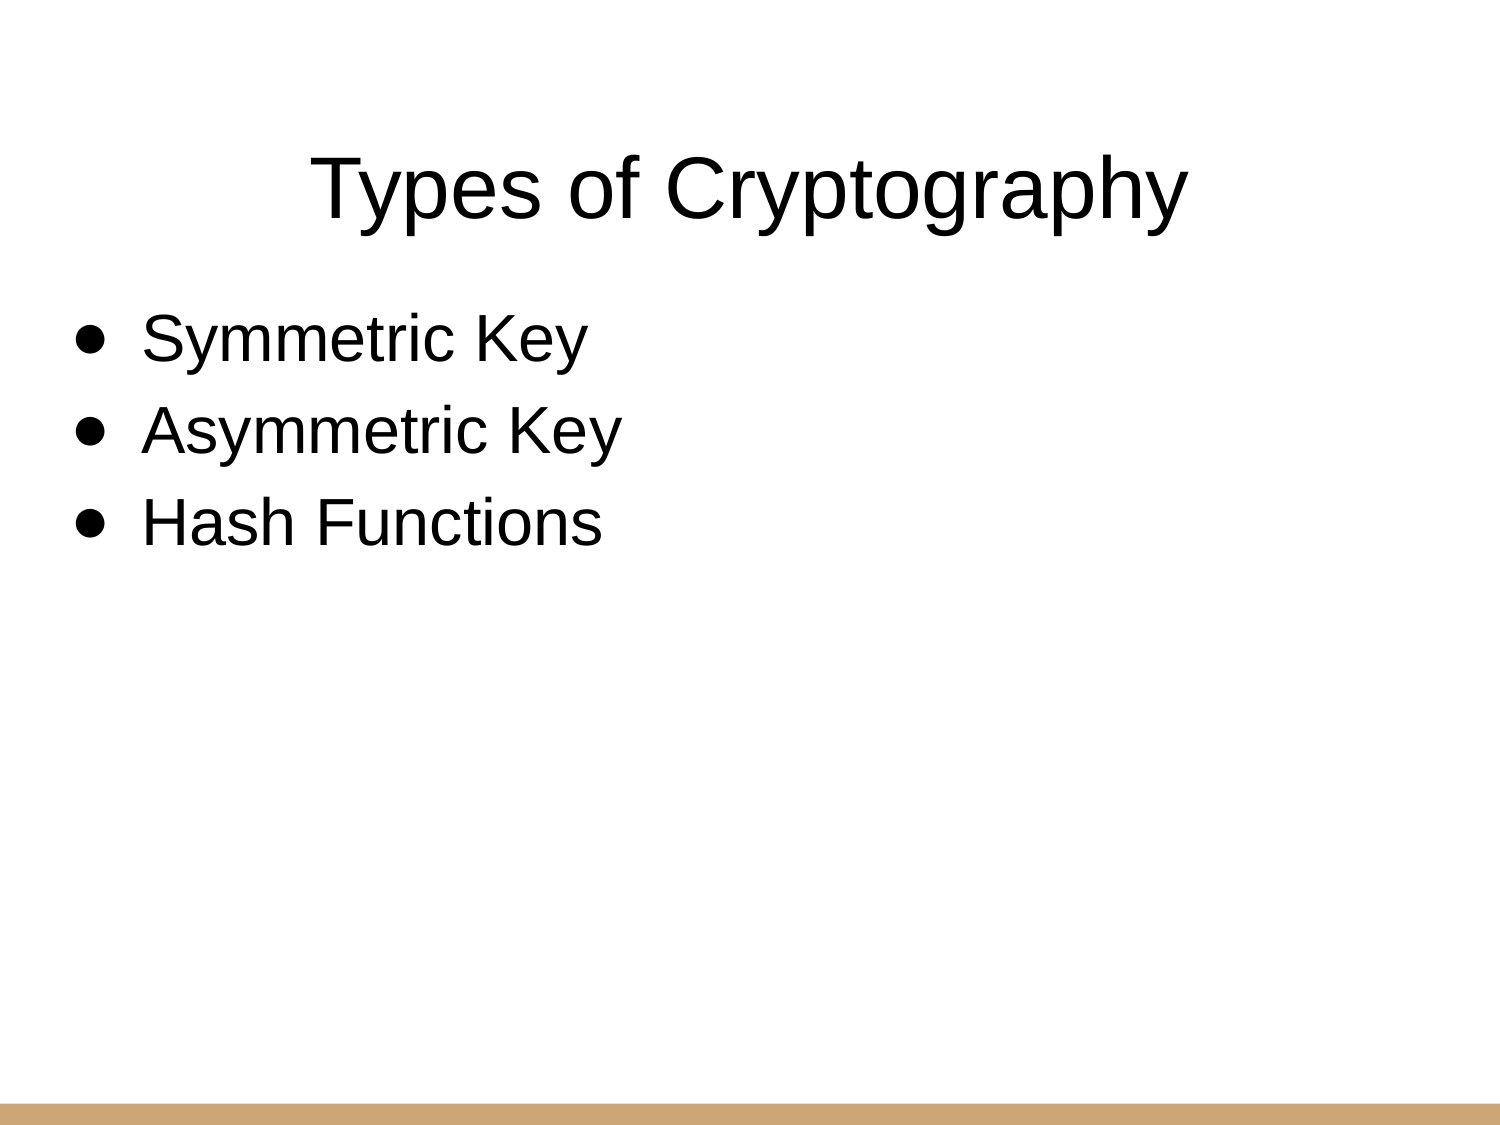

# Types of Cryptography
Symmetric Key
Asymmetric Key
Hash Functions